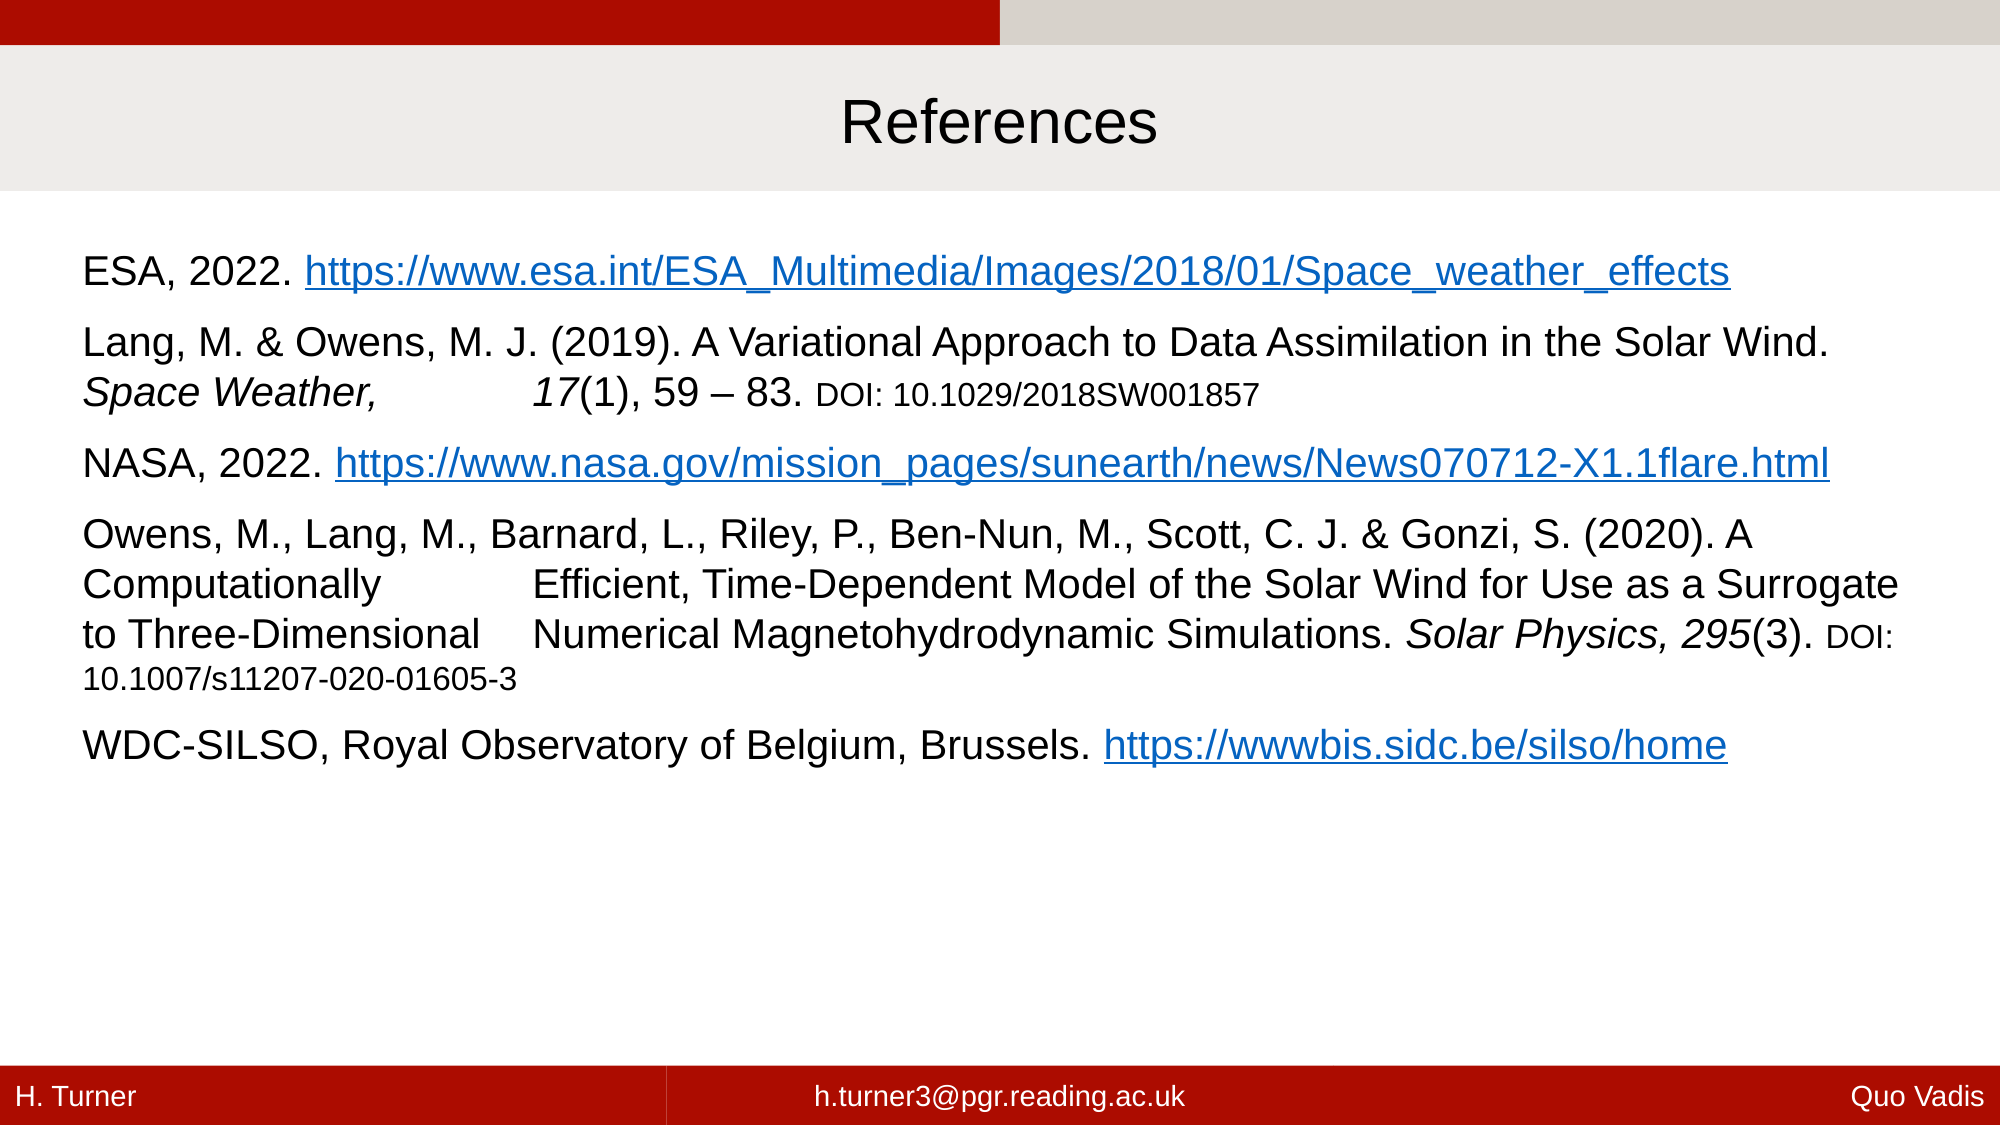

References
ESA, 2022. https://www.esa.int/ESA_Multimedia/Images/2018/01/Space_weather_effects
Lang, M. & Owens, M. J. (2019). A Variational Approach to Data Assimilation in the Solar Wind. Space Weather, 	17(1), 59 – 83. DOI: 10.1029/2018SW001857
NASA, 2022. https://www.nasa.gov/mission_pages/sunearth/news/News070712-X1.1flare.html
Owens, M., Lang, M., Barnard, L., Riley, P., Ben-Nun, M., Scott, C. J. & Gonzi, S. (2020). A Computationally 	Efficient, Time-Dependent Model of the Solar Wind for Use as a Surrogate to Three-Dimensional 	Numerical Magnetohydrodynamic Simulations. Solar Physics, 295(3). DOI: 10.1007/s11207-020-01605-3
WDC-SILSO, Royal Observatory of Belgium, Brussels. https://wwwbis.sidc.be/silso/home
H. Turner
h.turner3@pgr.reading.ac.uk
Quo Vadis